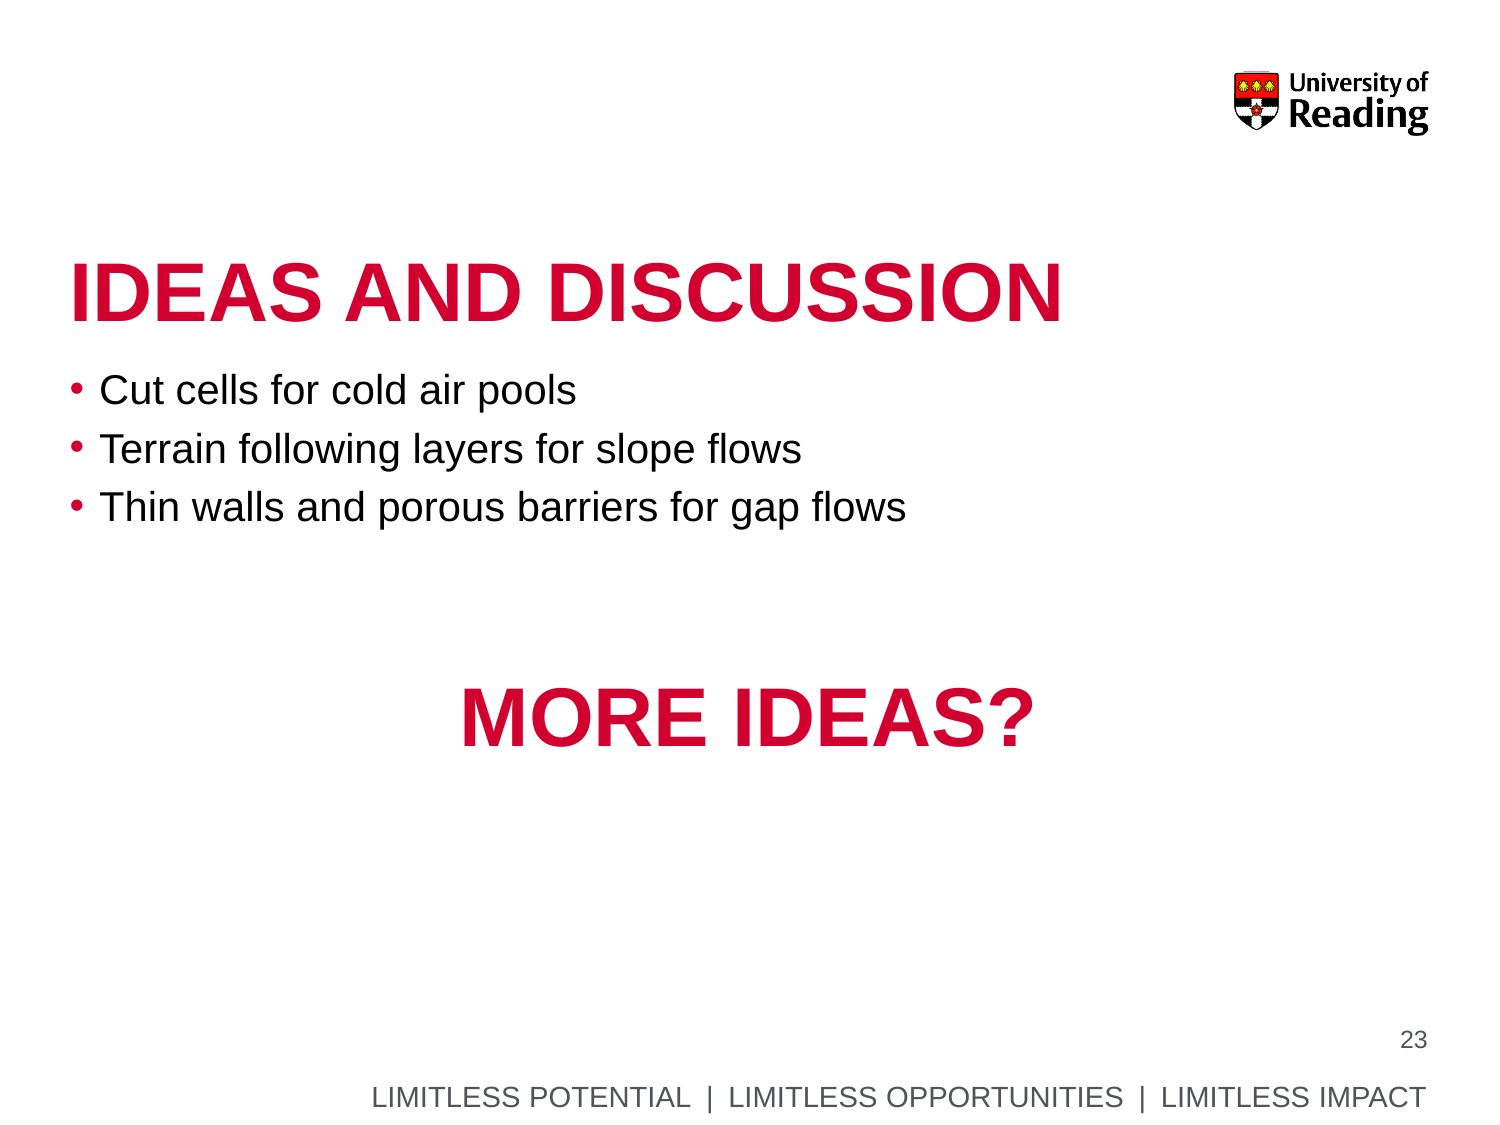

# Ideas and Discussion
Cut cells for cold air pools
Terrain following layers for slope flows
Thin walls and porous barriers for gap flows

More Ideas?
23